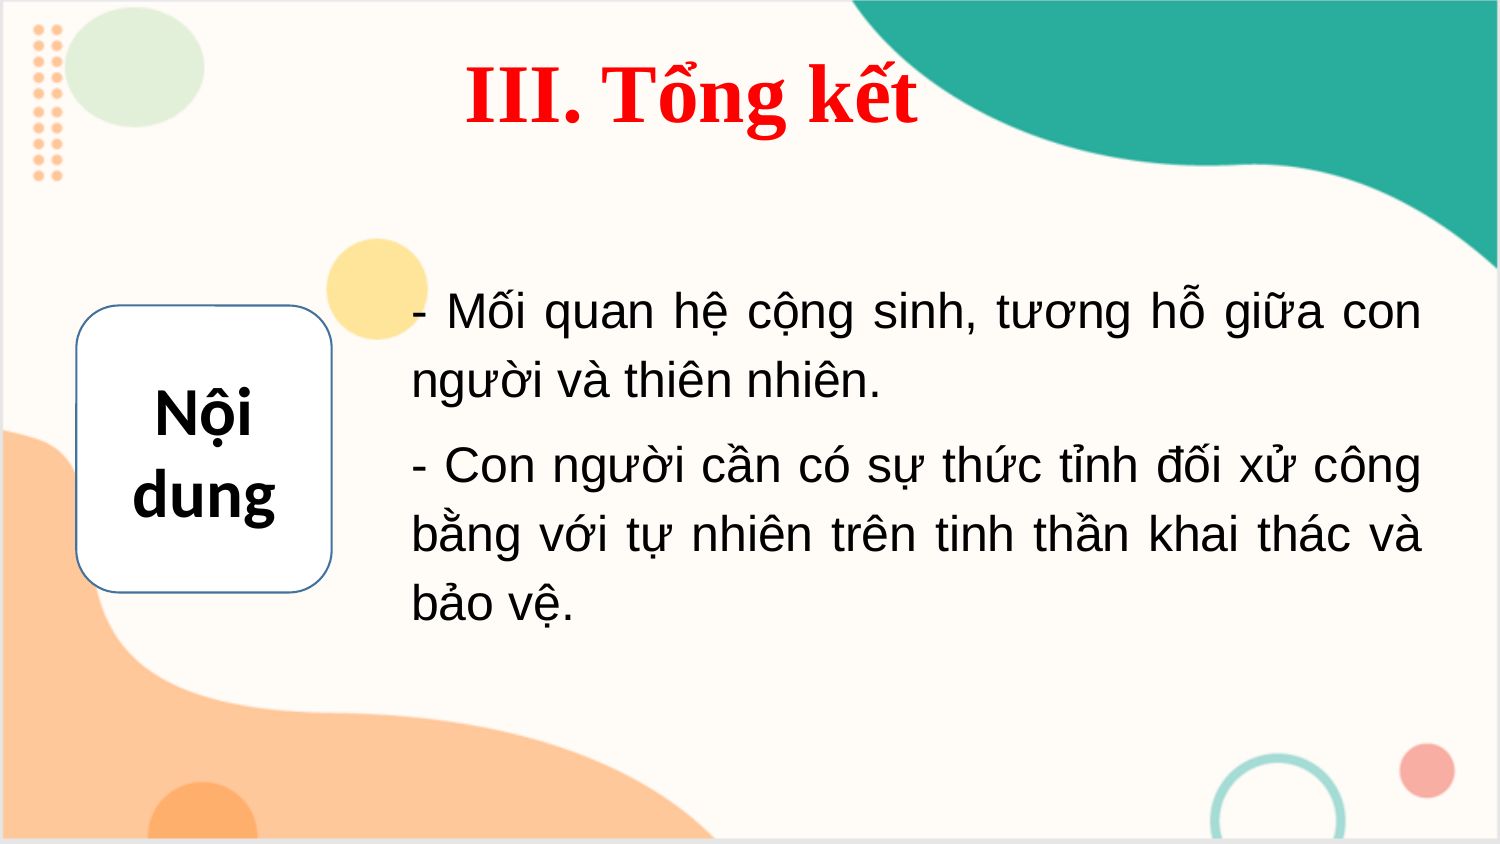

III. Tổng kết
- Mối quan hệ cộng sinh, tương hỗ giữa con người và thiên nhiên.
- Con người cần có sự thức tỉnh đối xử công bằng với tự nhiên trên tinh thần khai thác và bảo vệ.
Nội dung